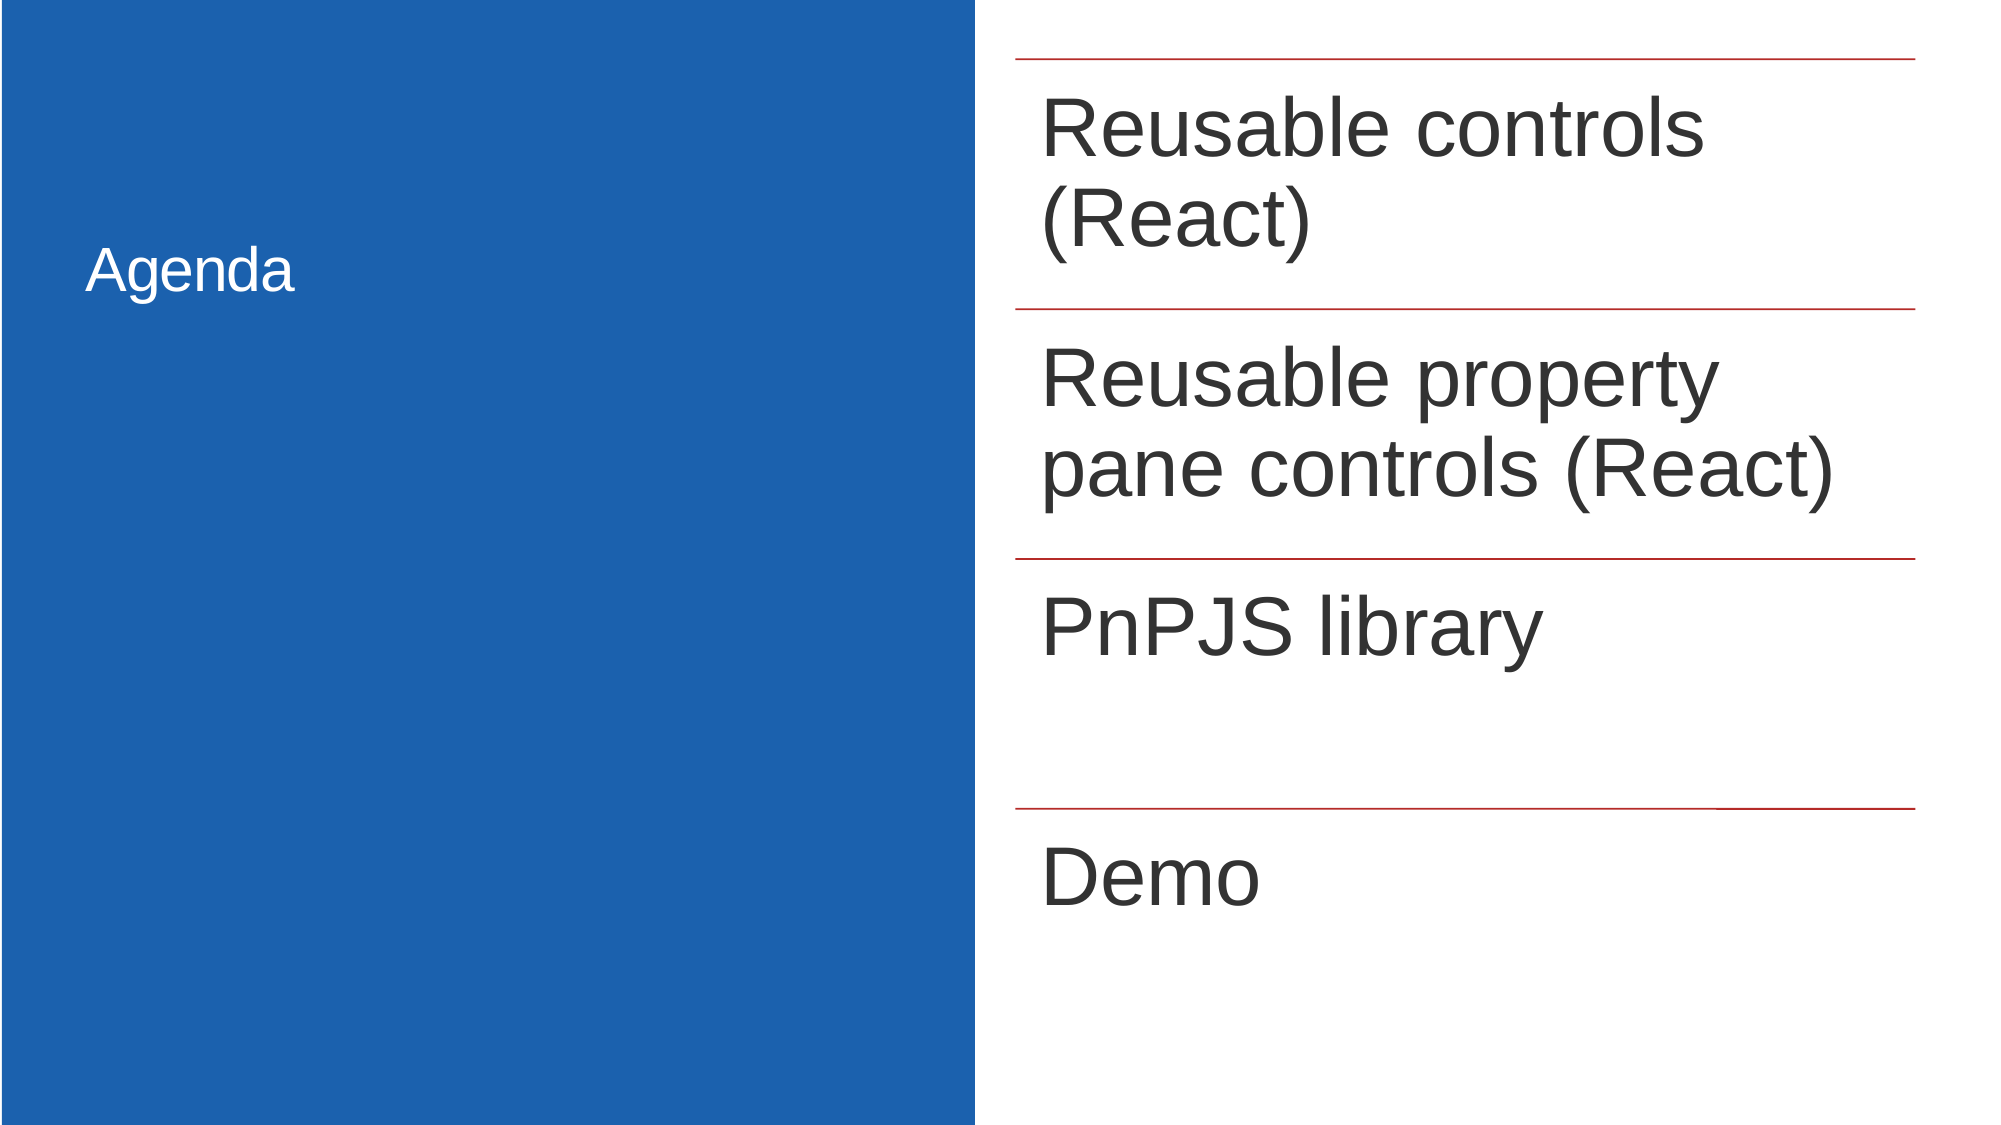

Reusable controls (React)
Reusable property pane controls (React)
PnPJS library
Demo
Agenda